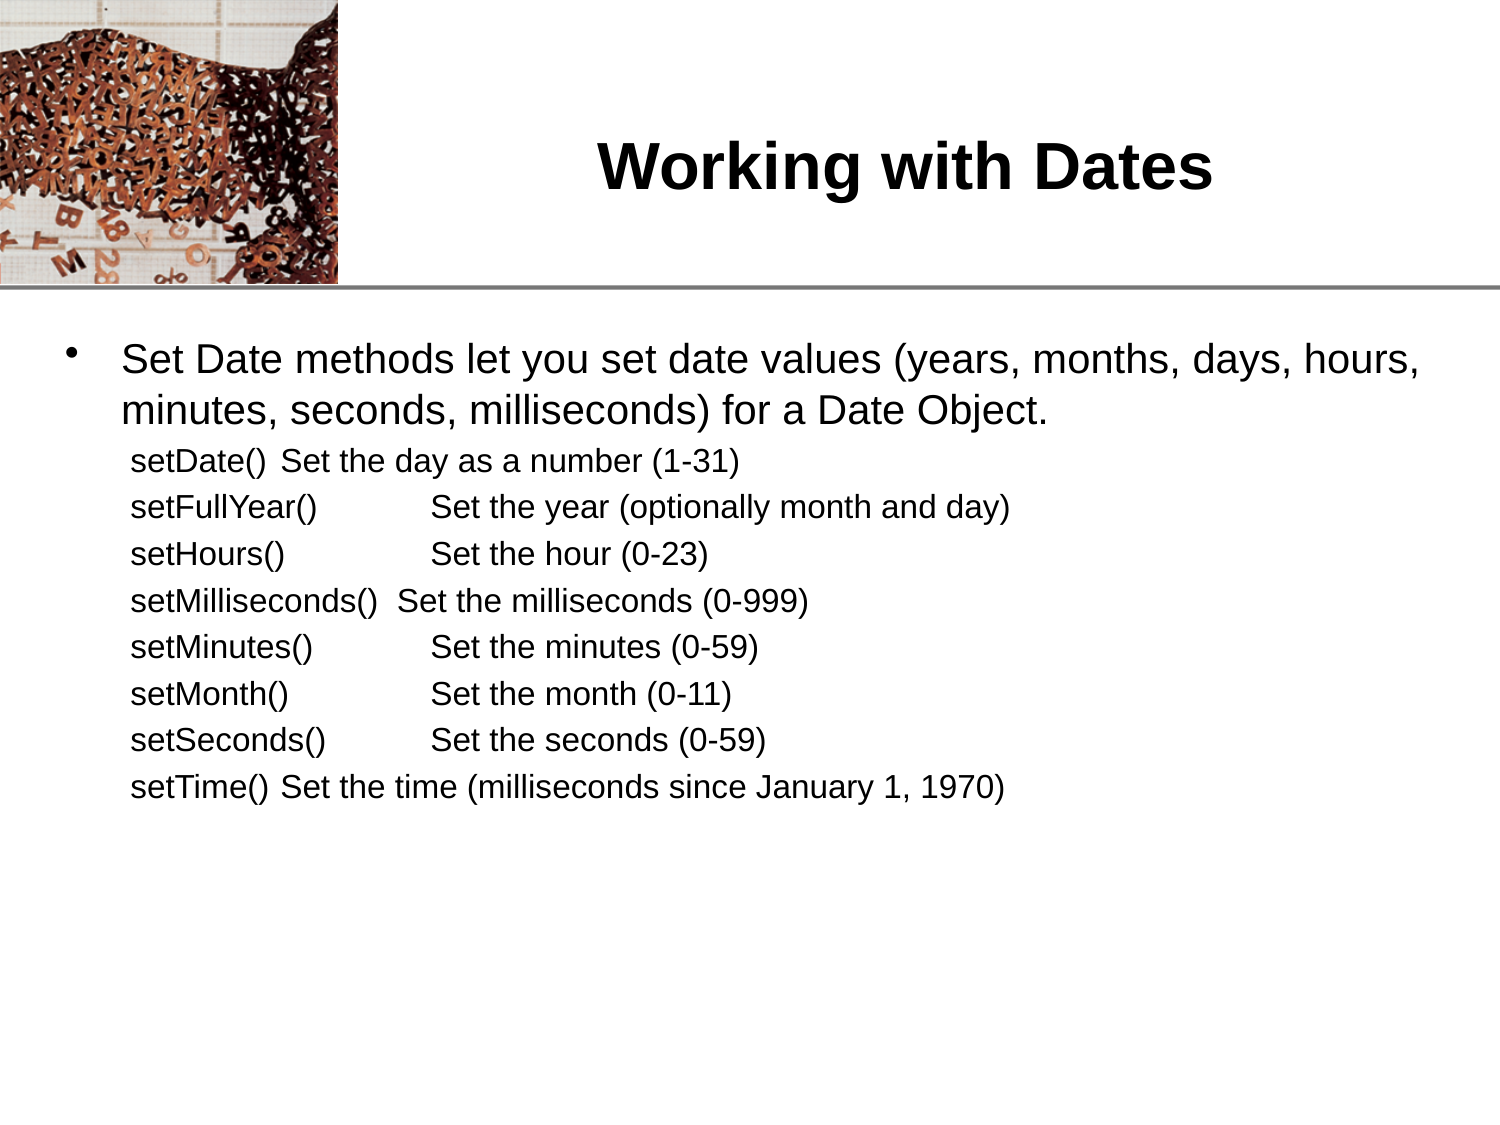

# Working with Dates
Set Date methods let you set date values (years, months, days, hours, minutes, seconds, milliseconds) for a Date Object.
setDate() 	Set the day as a number (1-31)
setFullYear() 	Set the year (optionally month and day)
setHours() 	Set the hour (0-23)
setMilliseconds()  Set the milliseconds (0-999)
setMinutes() 	Set the minutes (0-59)
setMonth() 	Set the month (0-11)
setSeconds() 	Set the seconds (0-59)
setTime() 	Set the time (milliseconds since January 1, 1970)